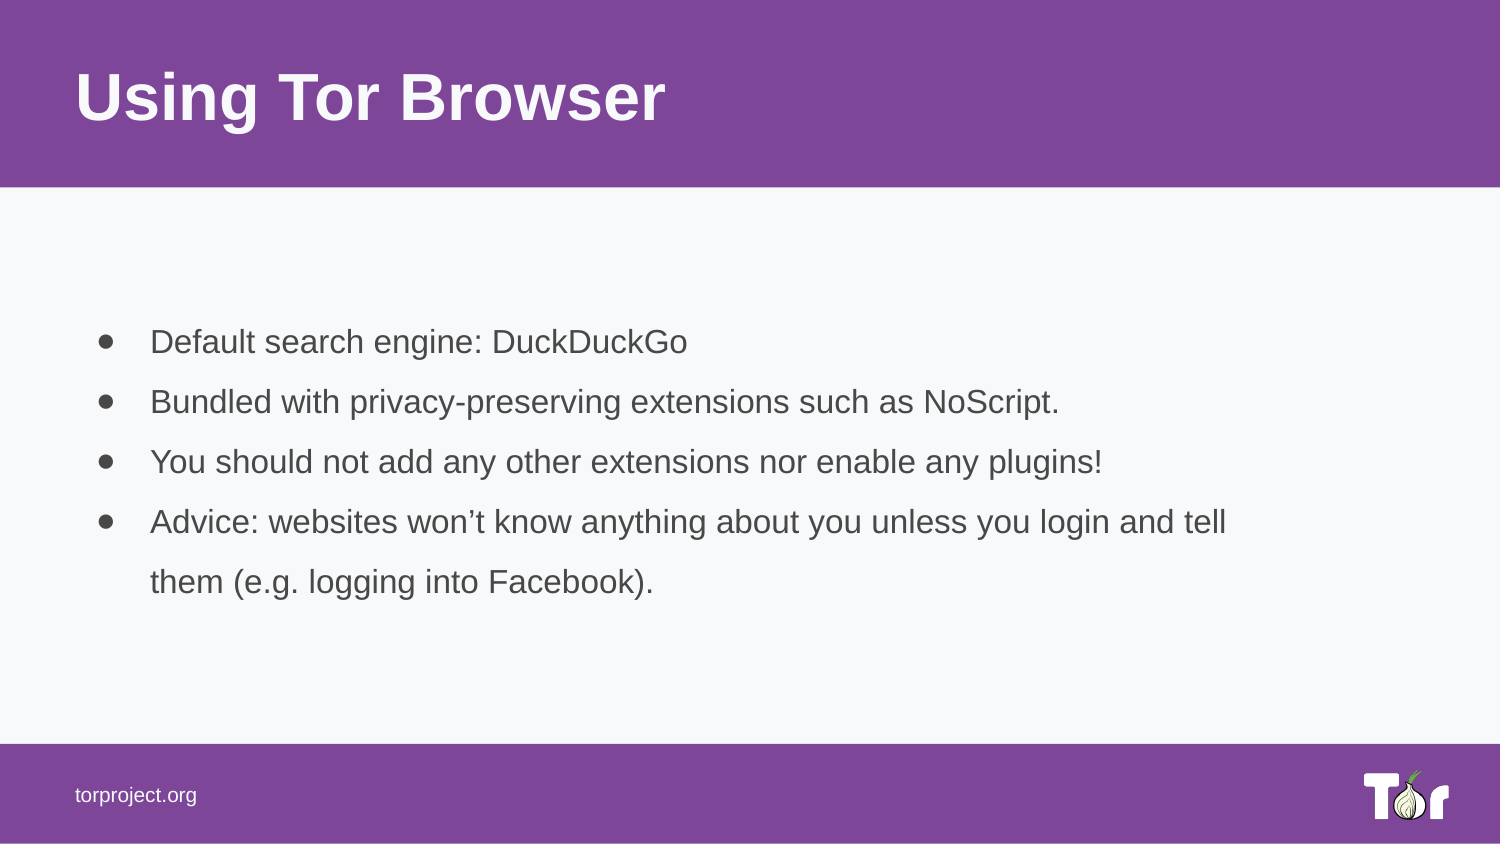

Using Tor Browser
Default search engine: DuckDuckGo
Bundled with privacy-preserving extensions such as NoScript.
You should not add any other extensions nor enable any plugins!
Advice: websites won’t know anything about you unless you login and tell them (e.g. logging into Facebook).